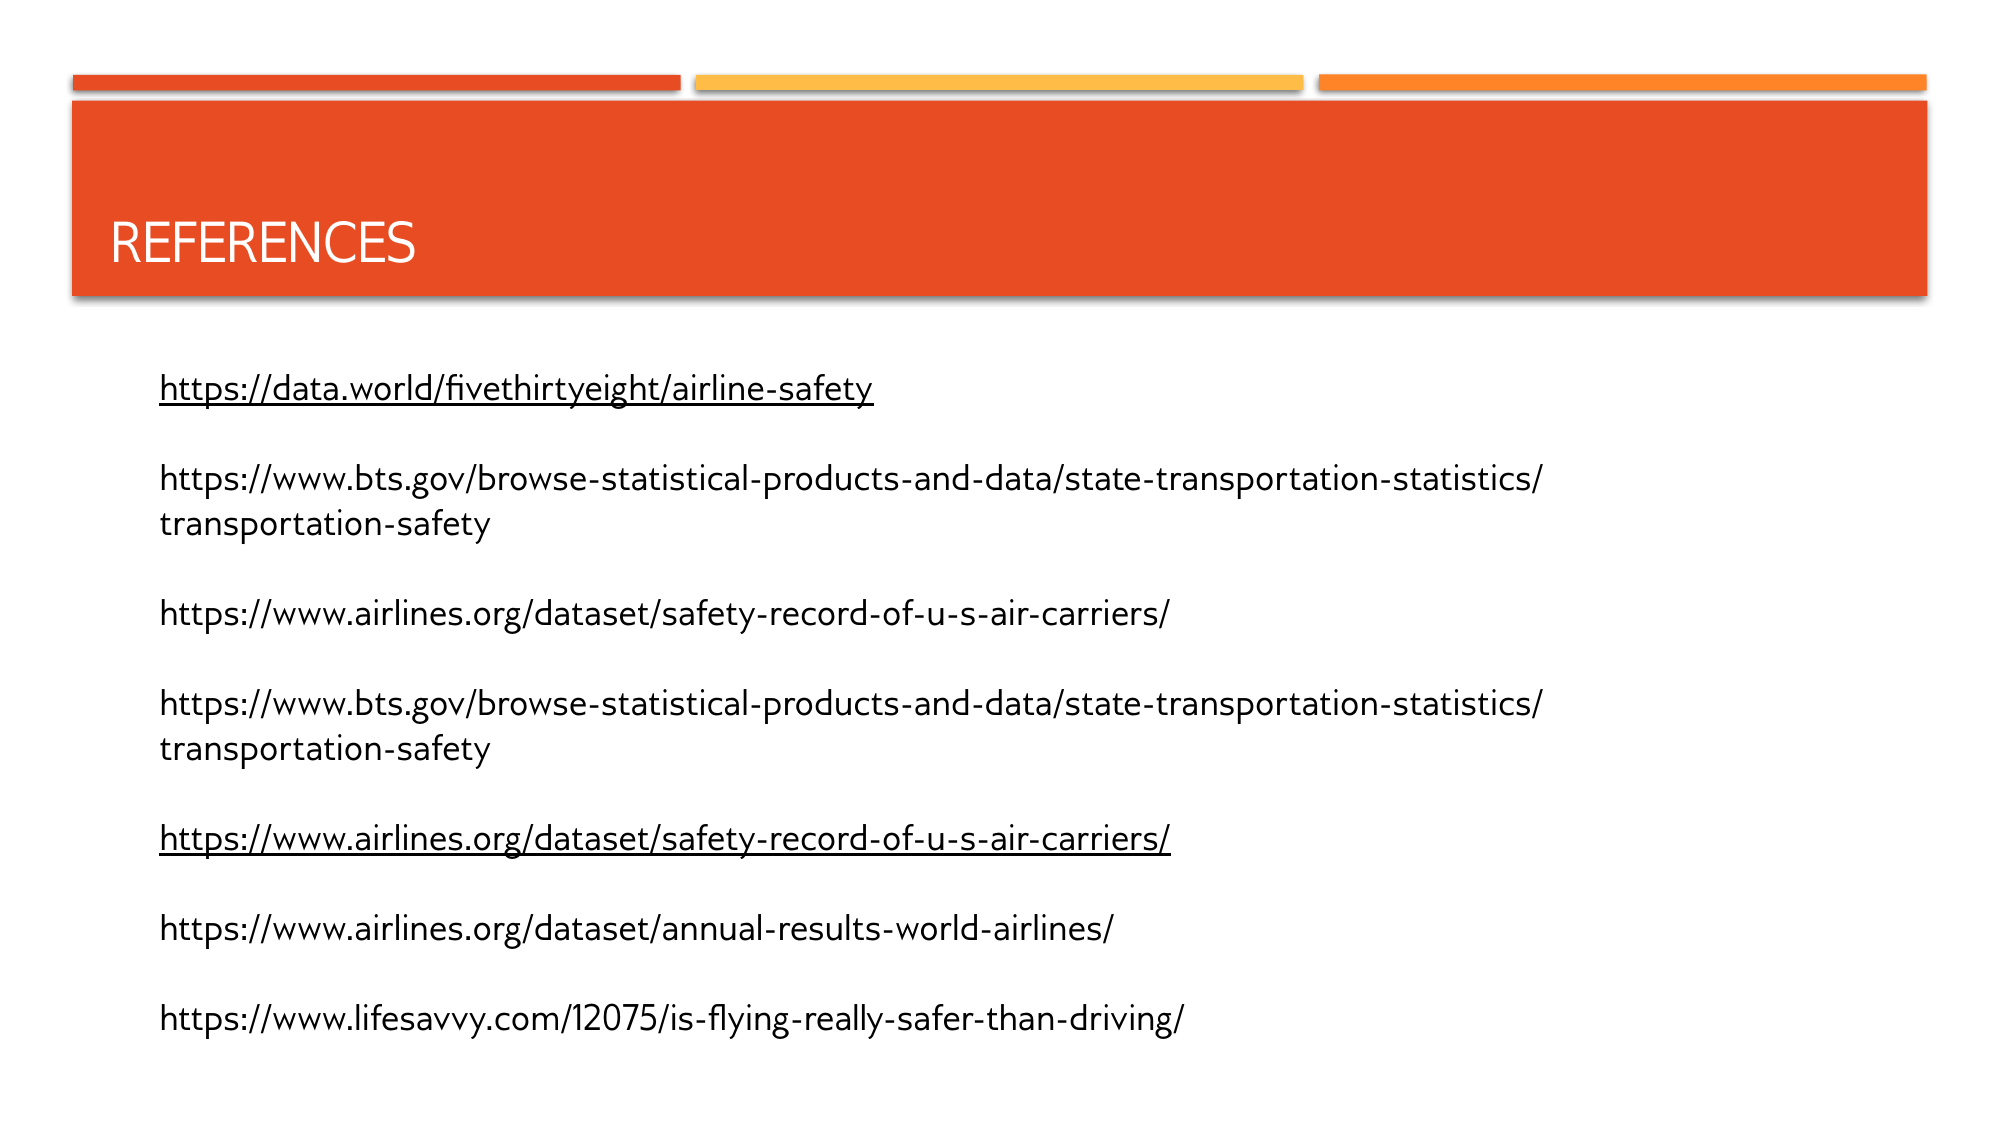

# References
https://data.world/fivethirtyeight/airline-safety

https://www.bts.gov/browse-statistical-products-and-data/state-transportation-statistics/ transportation-safety

https://www.airlines.org/dataset/safety-record-of-u-s-air-carriers/

https://www.bts.gov/browse-statistical-products-and-data/state-transportation-statistics/ transportation-safety

https://www.airlines.org/dataset/safety-record-of-u-s-air-carriers/

https://www.airlines.org/dataset/annual-results-world-airlines/

https://www.lifesavvy.com/12075/is-flying-really-safer-than-driving/